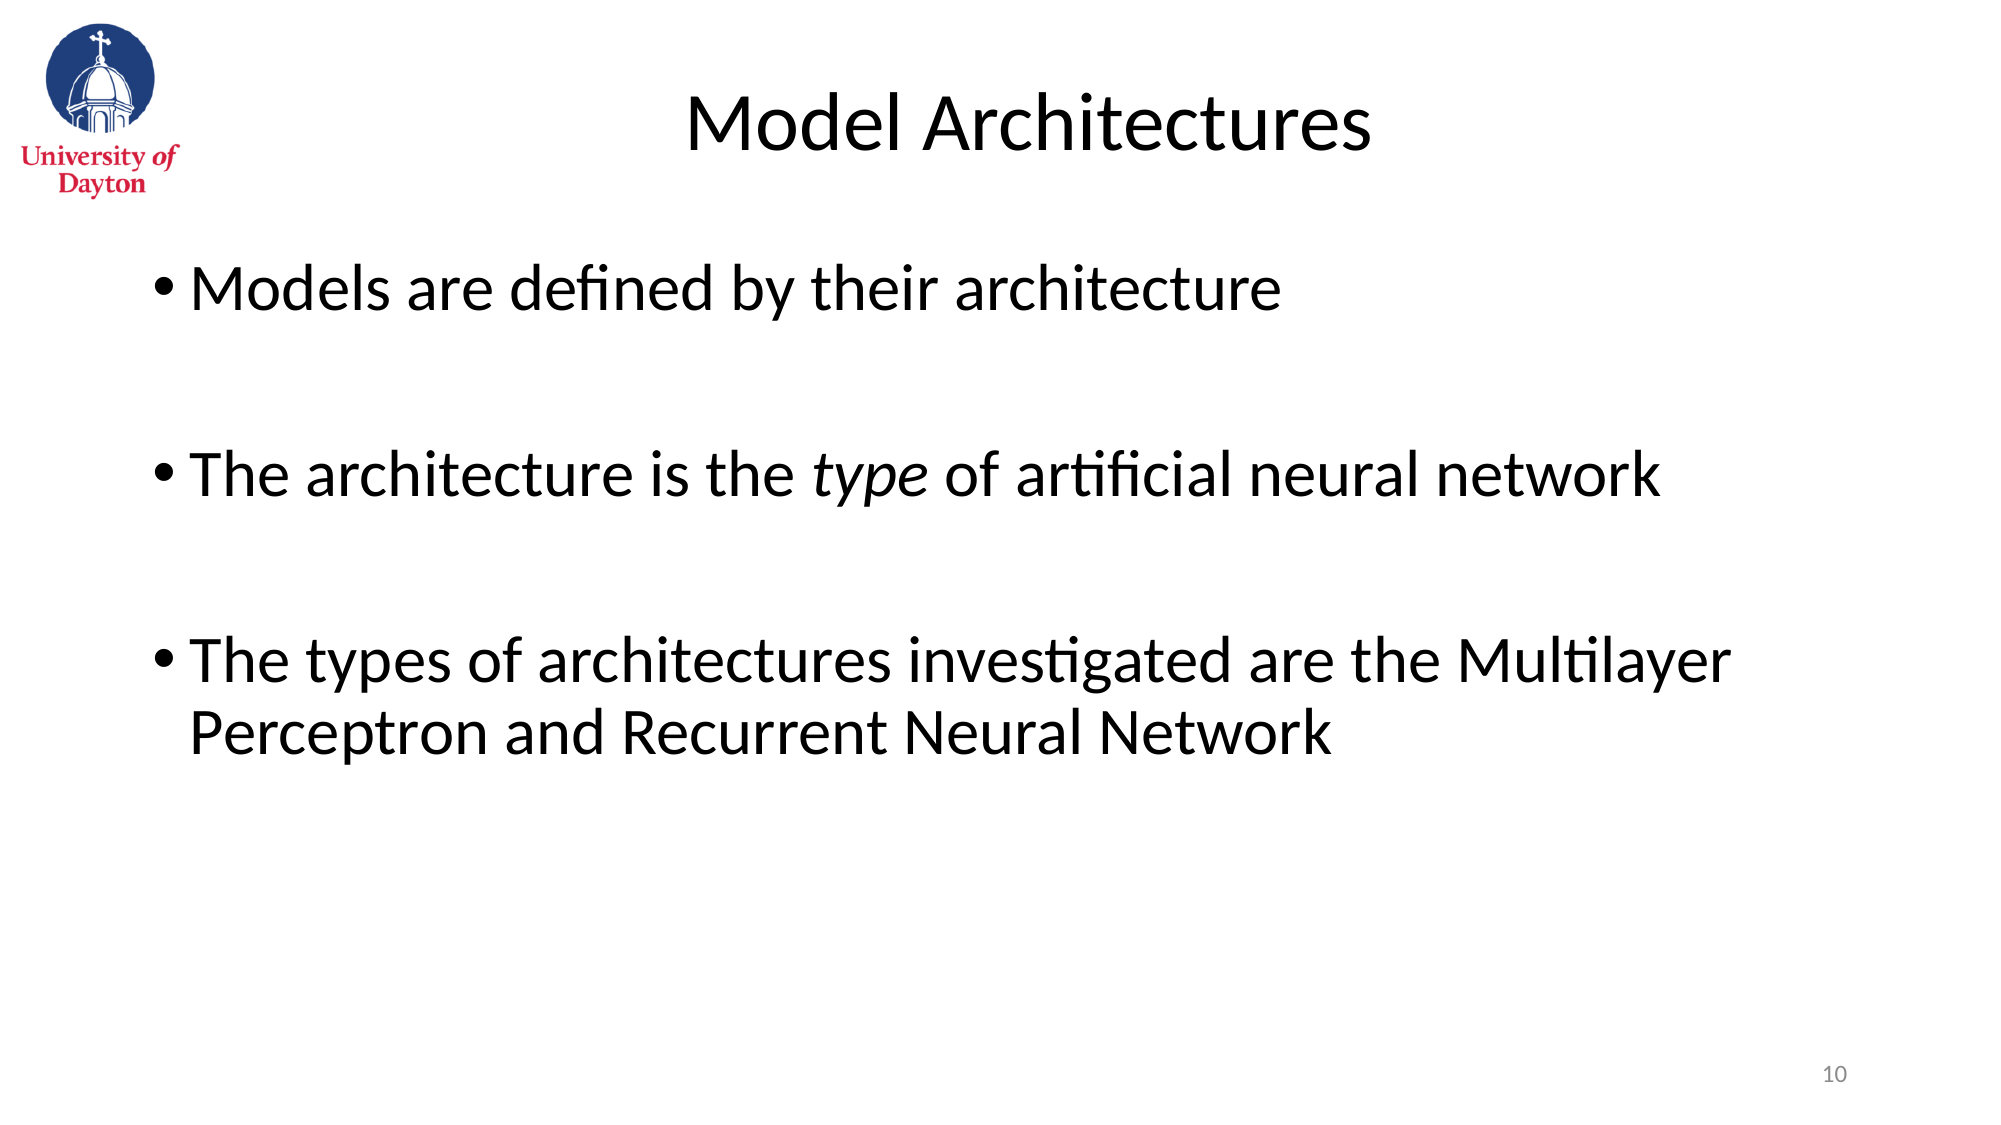

# Model Architectures
Models are defined by their architecture

The architecture is the type of artificial neural network

The types of architectures investigated are the Multilayer Perceptron and Recurrent Neural Network
10